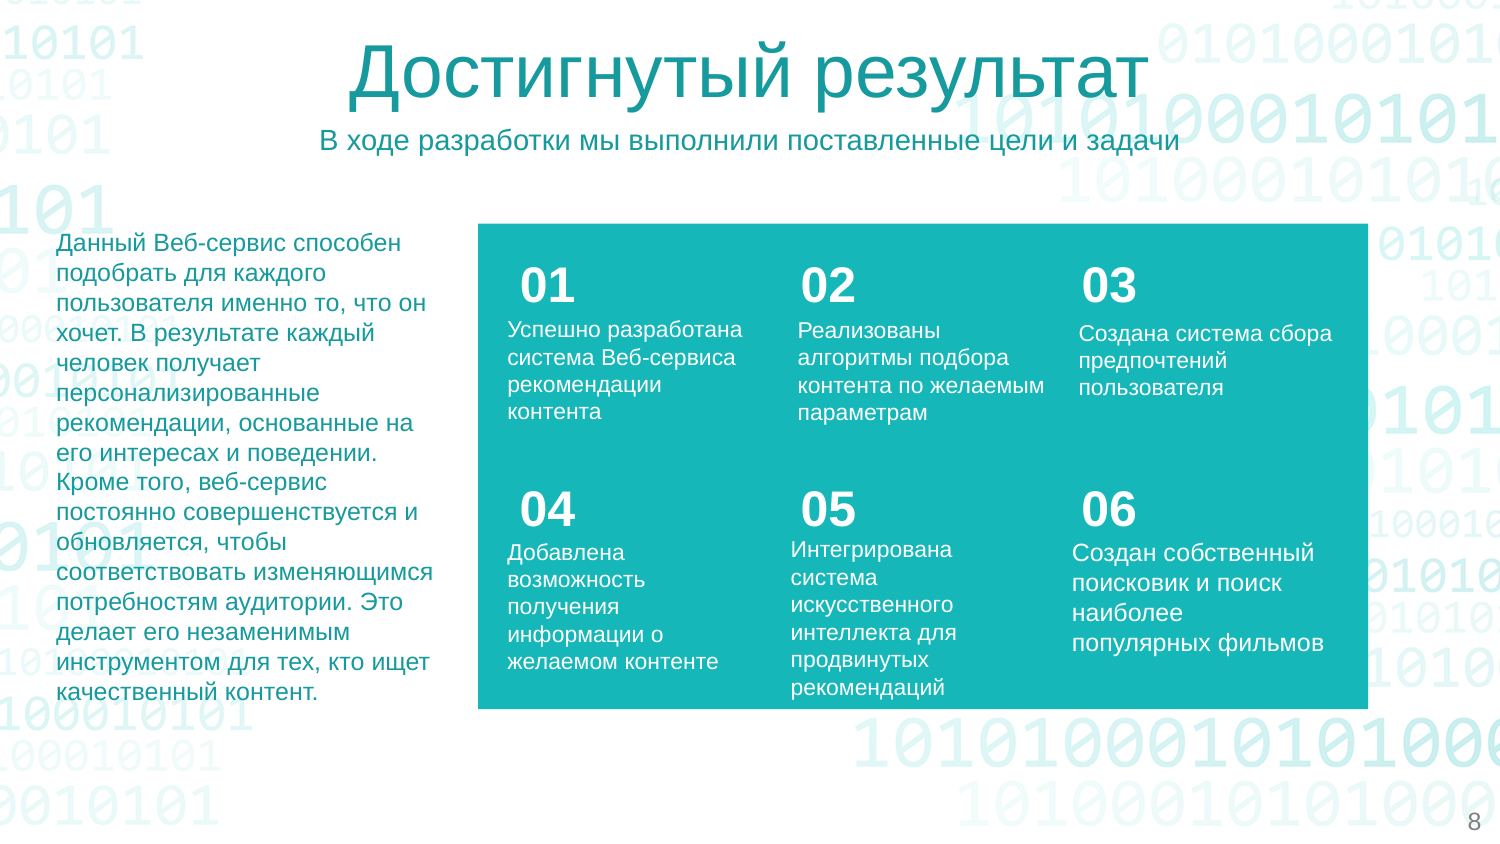

Достигнутый результат
В ходе разработки мы выполнили поставленные цели и задачи
Данный Веб-сервис способен подобрать для каждого пользователя именно то, что он хочет. В результате каждый человек получает персонализированные рекомендации, основанные на его интересах и поведении. Кроме того, веб-сервис постоянно совершенствуется и обновляется, чтобы соответствовать изменяющимся потребностям аудитории. Это делает его незаменимым инструментом для тех, кто ищет качественный контент.

01
02
03
Успешно разработана система Веб-сервиса рекомендации контента
Реализованы алгоритмы подбора контента по желаемым параметрам
Создана система сбора предпочтений пользователя
04
05
06
Интегрирована система искусственного интеллекта для продвинутых рекомендаций
Добавлена возможность получения информации о желаемом контенте
Создан собственный поисковик и поиск наиболее популярных фильмов
8